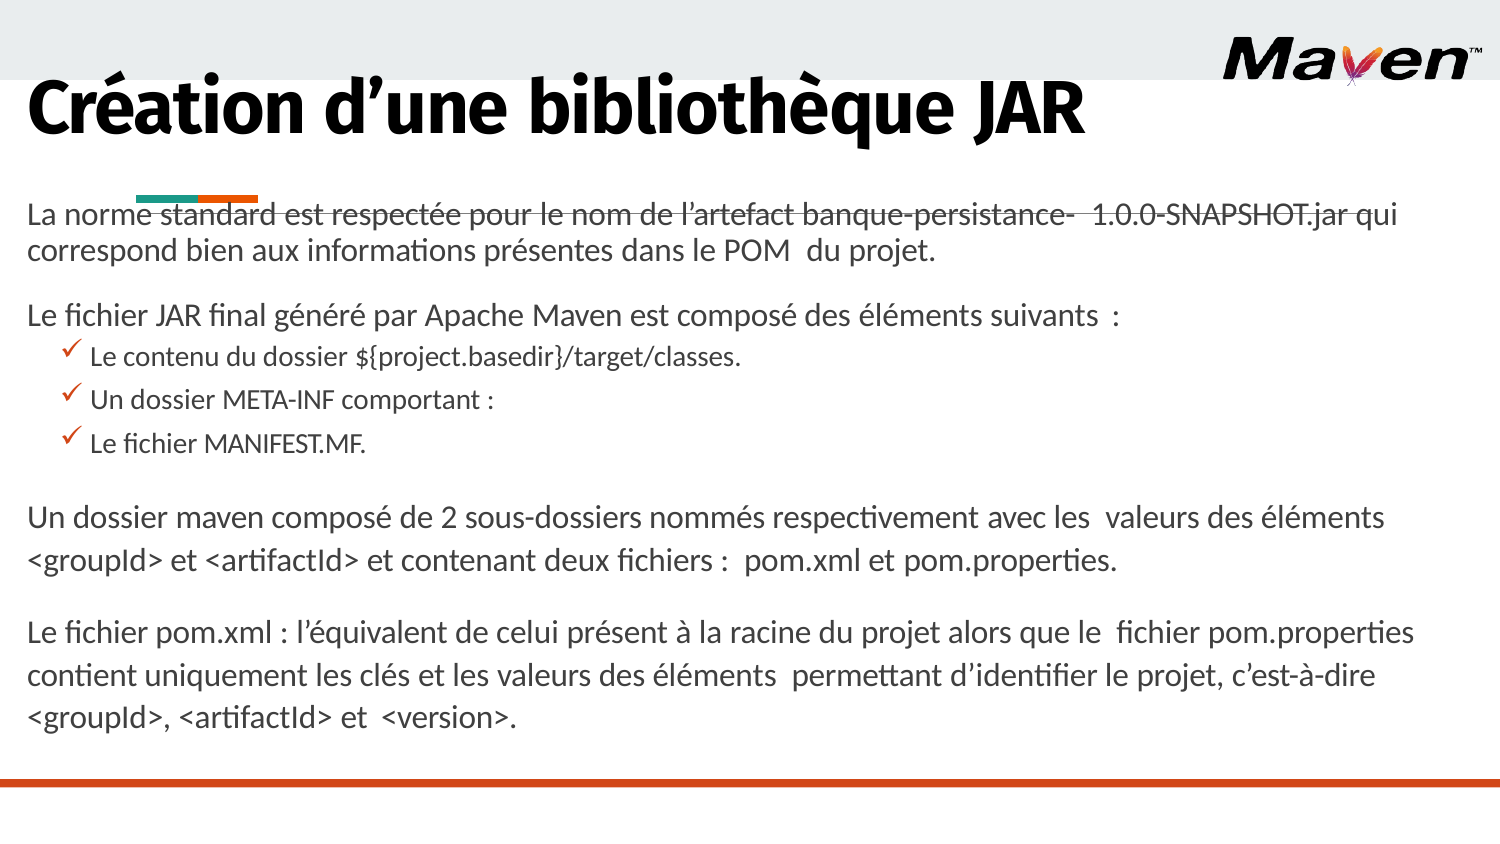

# Création d’une bibliothèque JAR

La norme standard est respectée pour le nom de l’artefact banque-persistance-  1.0.0-SNAPSHOT.jar qui correspond bien aux informations présentes dans le POM  du projet.
Le fichier JAR final généré par Apache Maven est composé des éléments suivants :
Le contenu du dossier ${project.basedir}/target/classes.
Un dossier META-INF comportant :
Le fichier MANIFEST.MF.
Un dossier maven composé de 2 sous-dossiers nommés respectivement avec les  valeurs des éléments <groupId> et <artifactId> et contenant deux fichiers :  pom.xml et pom.properties.
Le fichier pom.xml : l’équivalent de celui présent à la racine du projet alors que le  fichier pom.properties contient uniquement les clés et les valeurs des éléments  permettant d’identifier le projet, c’est-à-dire <groupId>, <artifactId> et <version>.